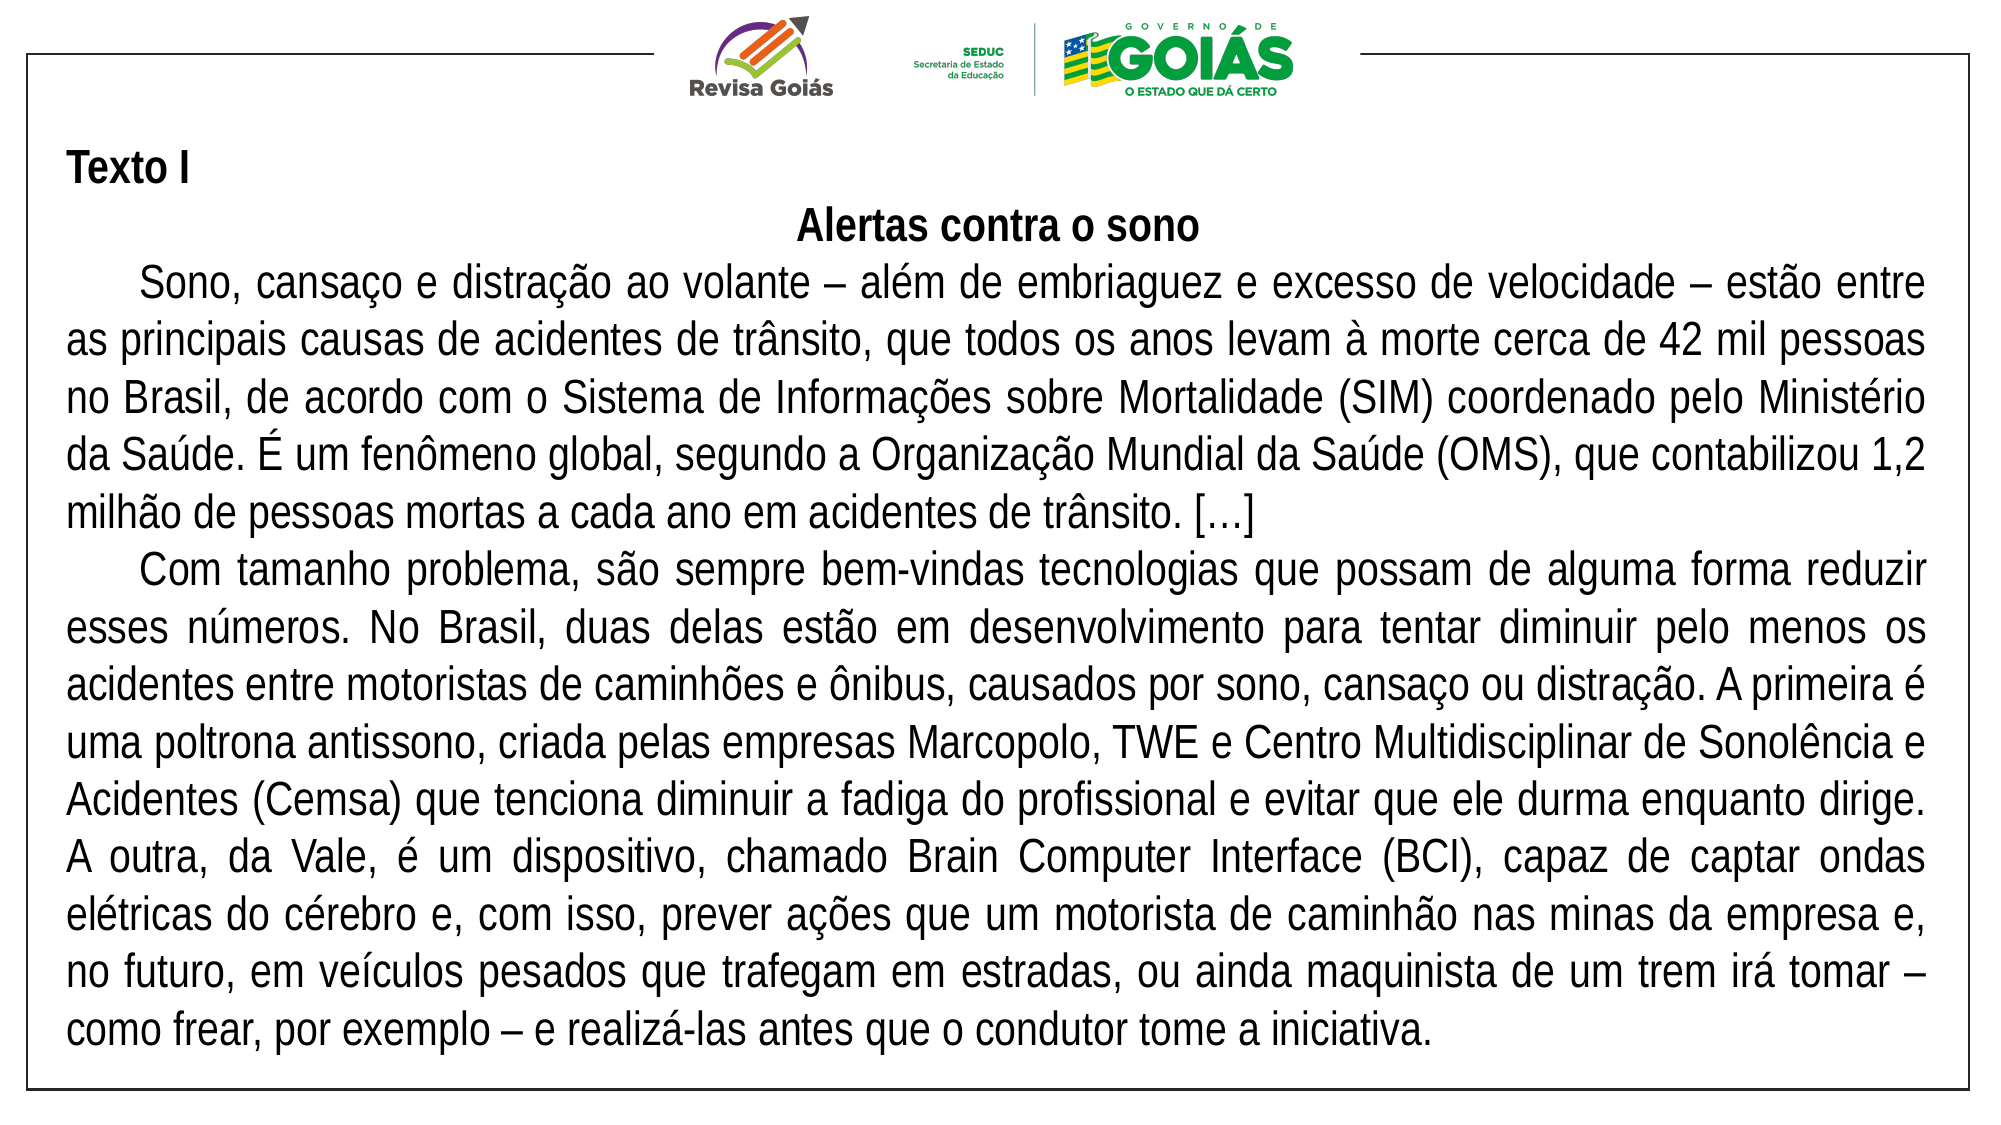

Texto I
Alertas contra o sono
Sono, cansaço e distração ao volante – além de embriaguez e excesso de velocidade – estão entre as principais causas de acidentes de trânsito, que todos os anos levam à morte cerca de 42 mil pessoas no Brasil, de acordo com o Sistema de Informações sobre Mortalidade (SIM) coordenado pelo Ministério da Saúde. É um fenômeno global, segundo a Organização Mundial da Saúde (OMS), que contabilizou 1,2 milhão de pessoas mortas a cada ano em acidentes de trânsito. […]
Com tamanho problema, são sempre bem-vindas tecnologias que possam de alguma forma reduzir esses números. No Brasil, duas delas estão em desenvolvimento para tentar diminuir pelo menos os acidentes entre motoristas de caminhões e ônibus, causados por sono, cansaço ou distração. A primeira é uma poltrona antissono, criada pelas empresas Marcopolo, TWE e Centro Multidisciplinar de Sonolência e Acidentes (Cemsa) que tenciona diminuir a fadiga do profissional e evitar que ele durma enquanto dirige. A outra, da Vale, é um dispositivo, chamado Brain Computer Interface (BCI), capaz de captar ondas elétricas do cérebro e, com isso, prever ações que um motorista de caminhão nas minas da empresa e, no futuro, em veículos pesados que trafegam em estradas, ou ainda maquinista de um trem irá tomar – como frear, por exemplo – e realizá-las antes que o condutor tome a iniciativa.